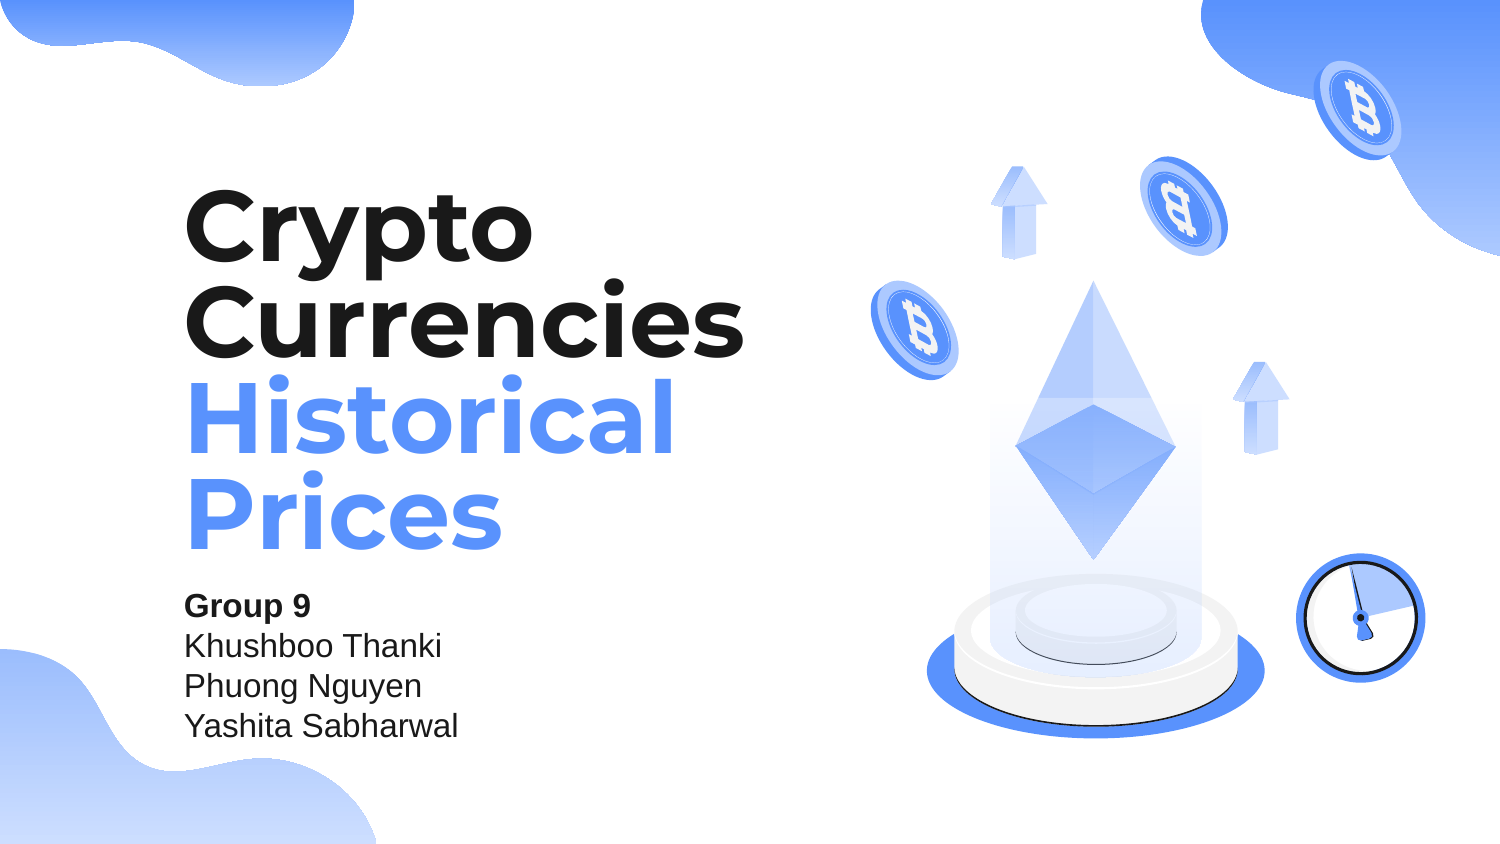

# Crypto Currencies Historical Prices

Group 9
Khushboo Thanki
Phuong Nguyen
Yashita Sabharwal